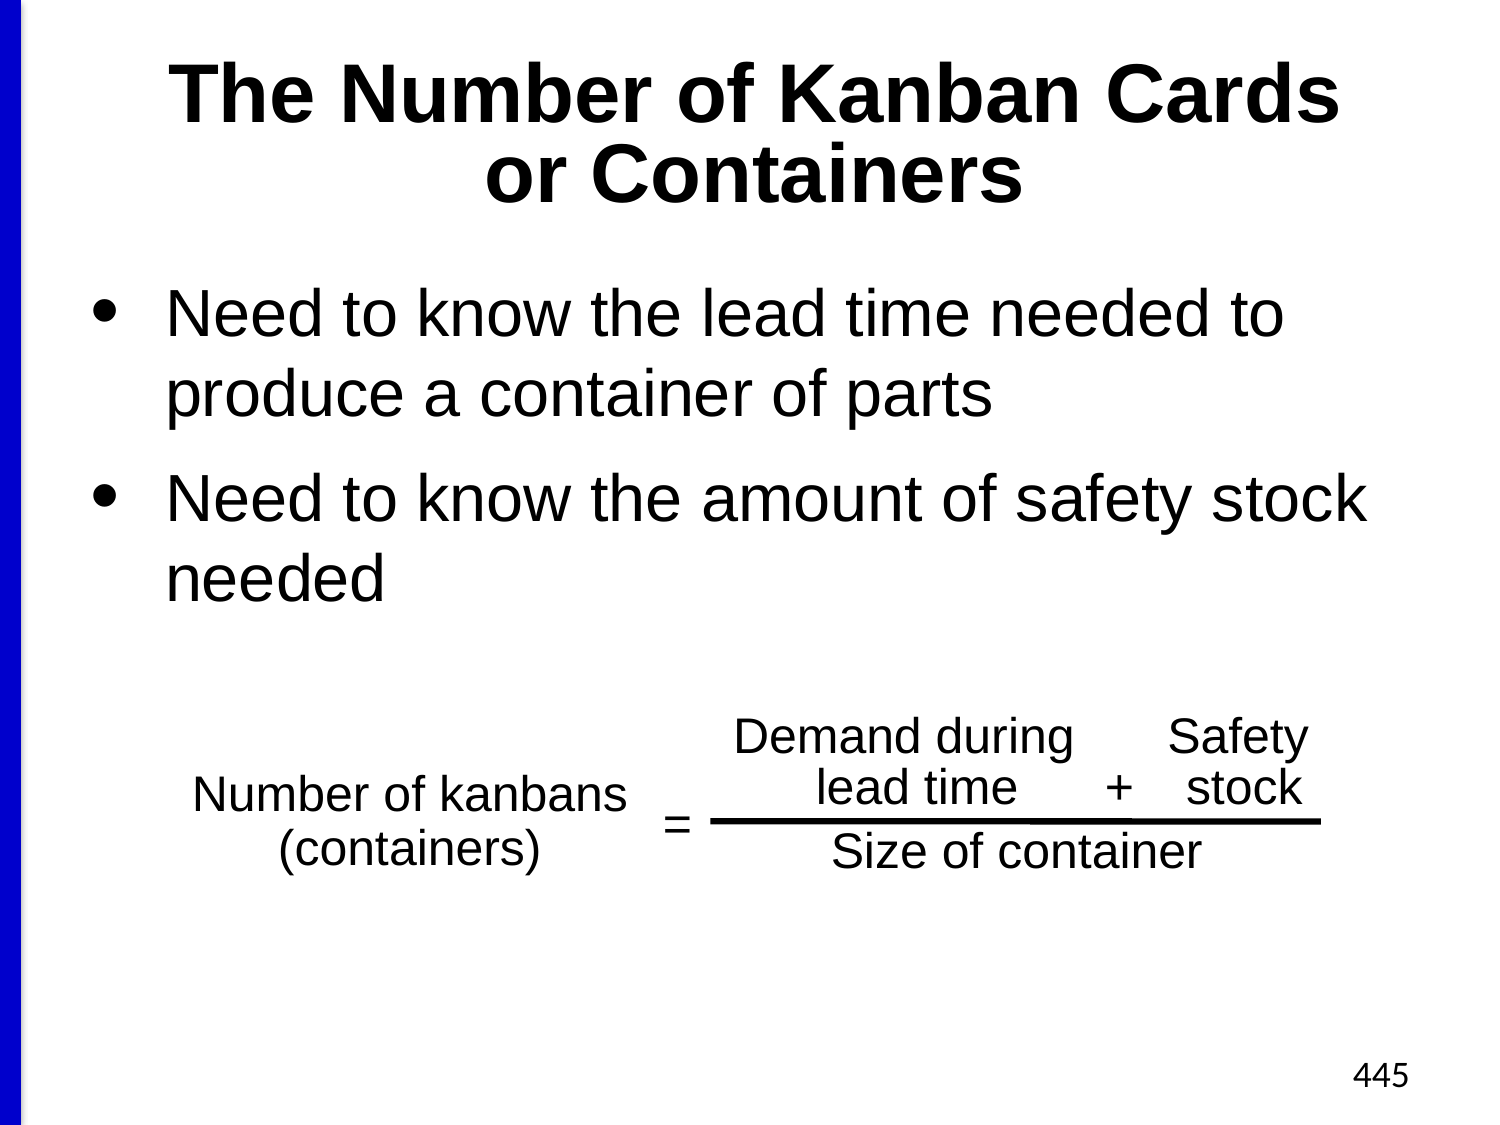

# The Number of Kanban Cards or Containers
Need to know the lead time needed to produce a container of parts
Need to know the amount of safety stock needed
	Demand during 		Safety
	lead time	+	stock
	Size of container
Number of kanbans
(containers)
=

445